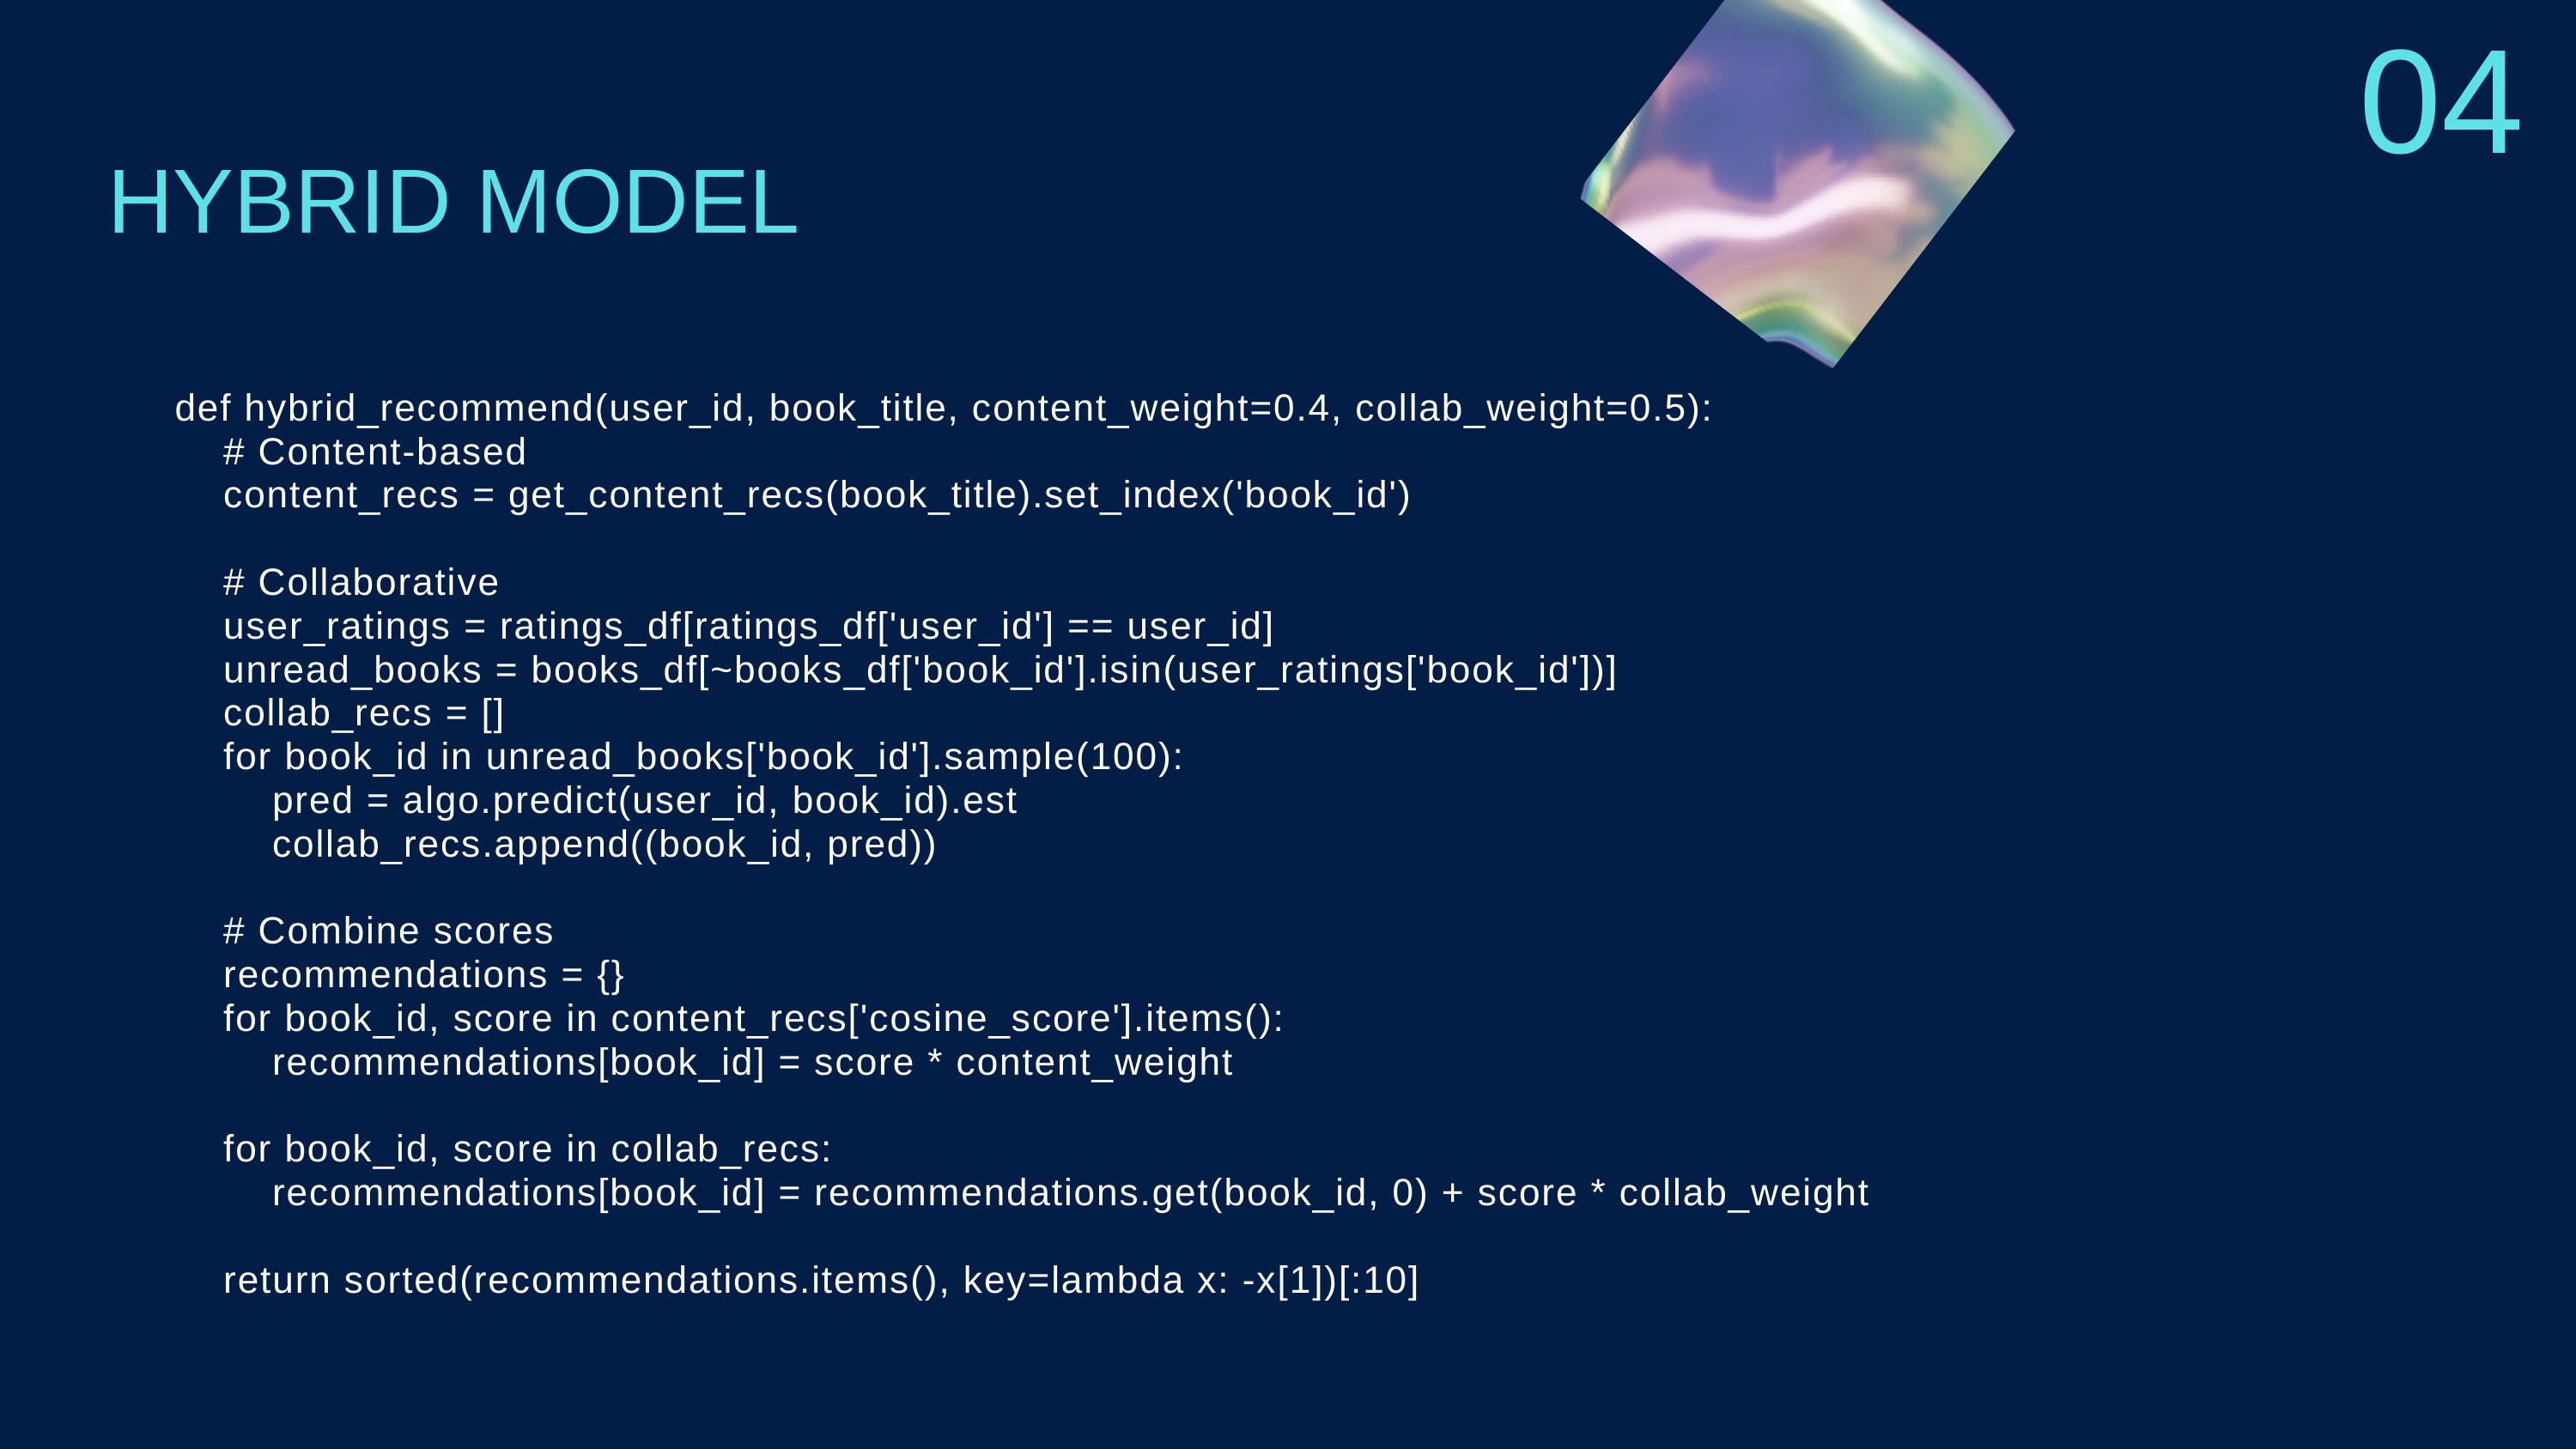

04
HYBRID MODEL

def hybrid_recommend(user_id, book_title, content_weight=0.4, collab_weight=0.5):
    # Content-based
    content_recs = get_content_recs(book_title).set_index('book_id')

    # Collaborative
    user_ratings = ratings_df[ratings_df['user_id'] == user_id]
    unread_books = books_df[~books_df['book_id'].isin(user_ratings['book_id'])]
    collab_recs = []
    for book_id in unread_books['book_id'].sample(100):
        pred = algo.predict(user_id, book_id).est
        collab_recs.append((book_id, pred))

    # Combine scores
    recommendations = {}
    for book_id, score in content_recs['cosine_score'].items():
        recommendations[book_id] = score * content_weight

    for book_id, score in collab_recs:
        recommendations[book_id] = recommendations.get(book_id, 0) + score * collab_weight

    return sorted(recommendations.items(), key=lambda x: -x[1])[:10]